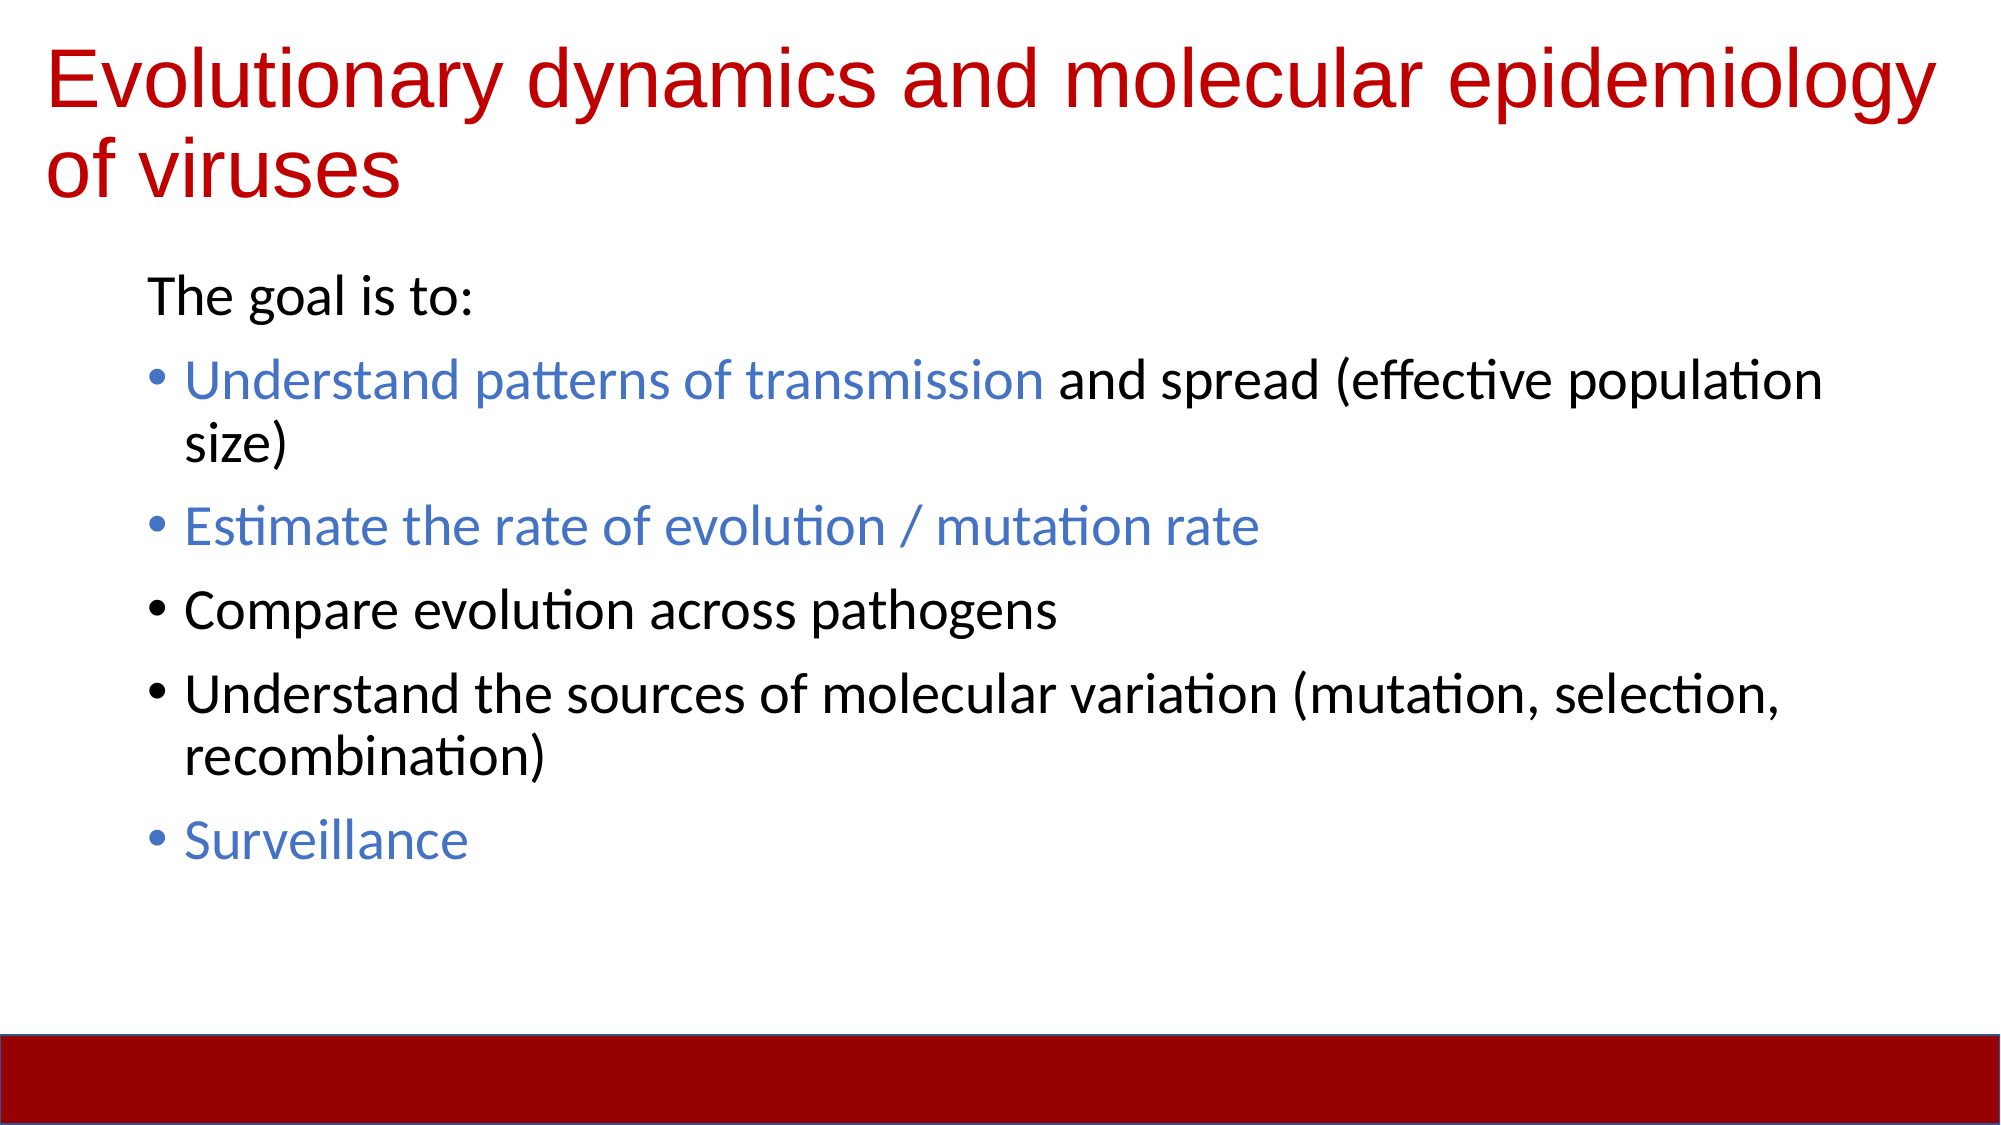

# Evolutionary dynamics and molecular epidemiology of viruses
The goal is to:
Understand patterns of transmission and spread (effective population size)
Estimate the rate of evolution / mutation rate
Compare evolution across pathogens
Understand the sources of molecular variation (mutation, selection, recombination)
Surveillance